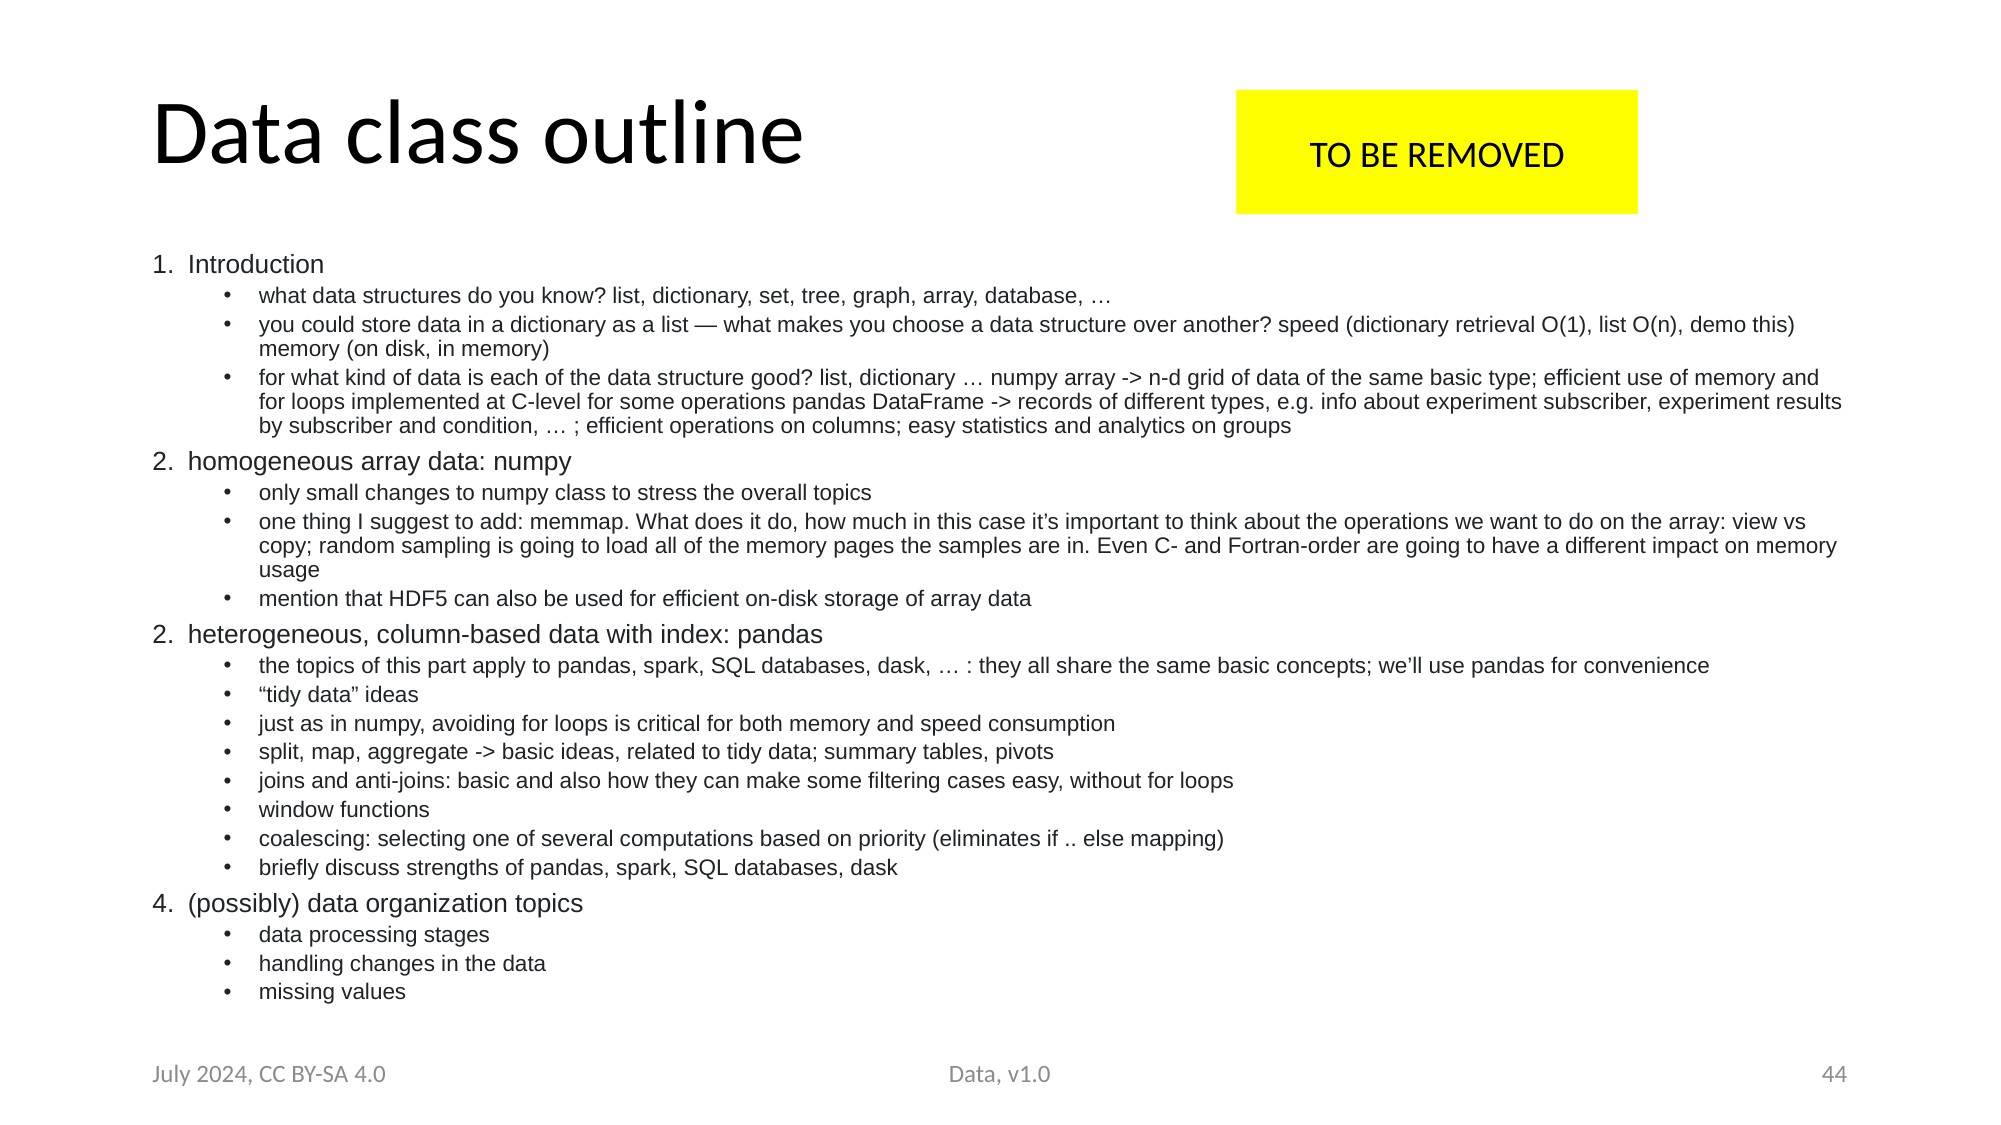

# Data class outline
TO BE REMOVED
Introduction
what data structures do you know? list, dictionary, set, tree, graph, array, database, …
you could store data in a dictionary as a list — what makes you choose a data structure over another? speed (dictionary retrieval O(1), list O(n), demo this) memory (on disk, in memory)
for what kind of data is each of the data structure good? list, dictionary … numpy array -> n-d grid of data of the same basic type; efficient use of memory and for loops implemented at C-level for some operations pandas DataFrame -> records of different types, e.g. info about experiment subscriber, experiment results by subscriber and condition, … ; efficient operations on columns; easy statistics and analytics on groups
homogeneous array data: numpy
only small changes to numpy class to stress the overall topics
one thing I suggest to add: memmap. What does it do, how much in this case it’s important to think about the operations we want to do on the array: view vs copy; random sampling is going to load all of the memory pages the samples are in. Even C- and Fortran-order are going to have a different impact on memory usage
mention that HDF5 can also be used for efficient on-disk storage of array data
heterogeneous, column-based data with index: pandas
the topics of this part apply to pandas, spark, SQL databases, dask, … : they all share the same basic concepts; we’ll use pandas for convenience
“tidy data” ideas
just as in numpy, avoiding for loops is critical for both memory and speed consumption
split, map, aggregate -> basic ideas, related to tidy data; summary tables, pivots
joins and anti-joins: basic and also how they can make some filtering cases easy, without for loops
window functions
coalescing: selecting one of several computations based on priority (eliminates if .. else mapping)
briefly discuss strengths of pandas, spark, SQL databases, dask
(possibly) data organization topics
data processing stages
handling changes in the data
missing values

July 2024, CC BY-SA 4.0
Data, v1.0
44